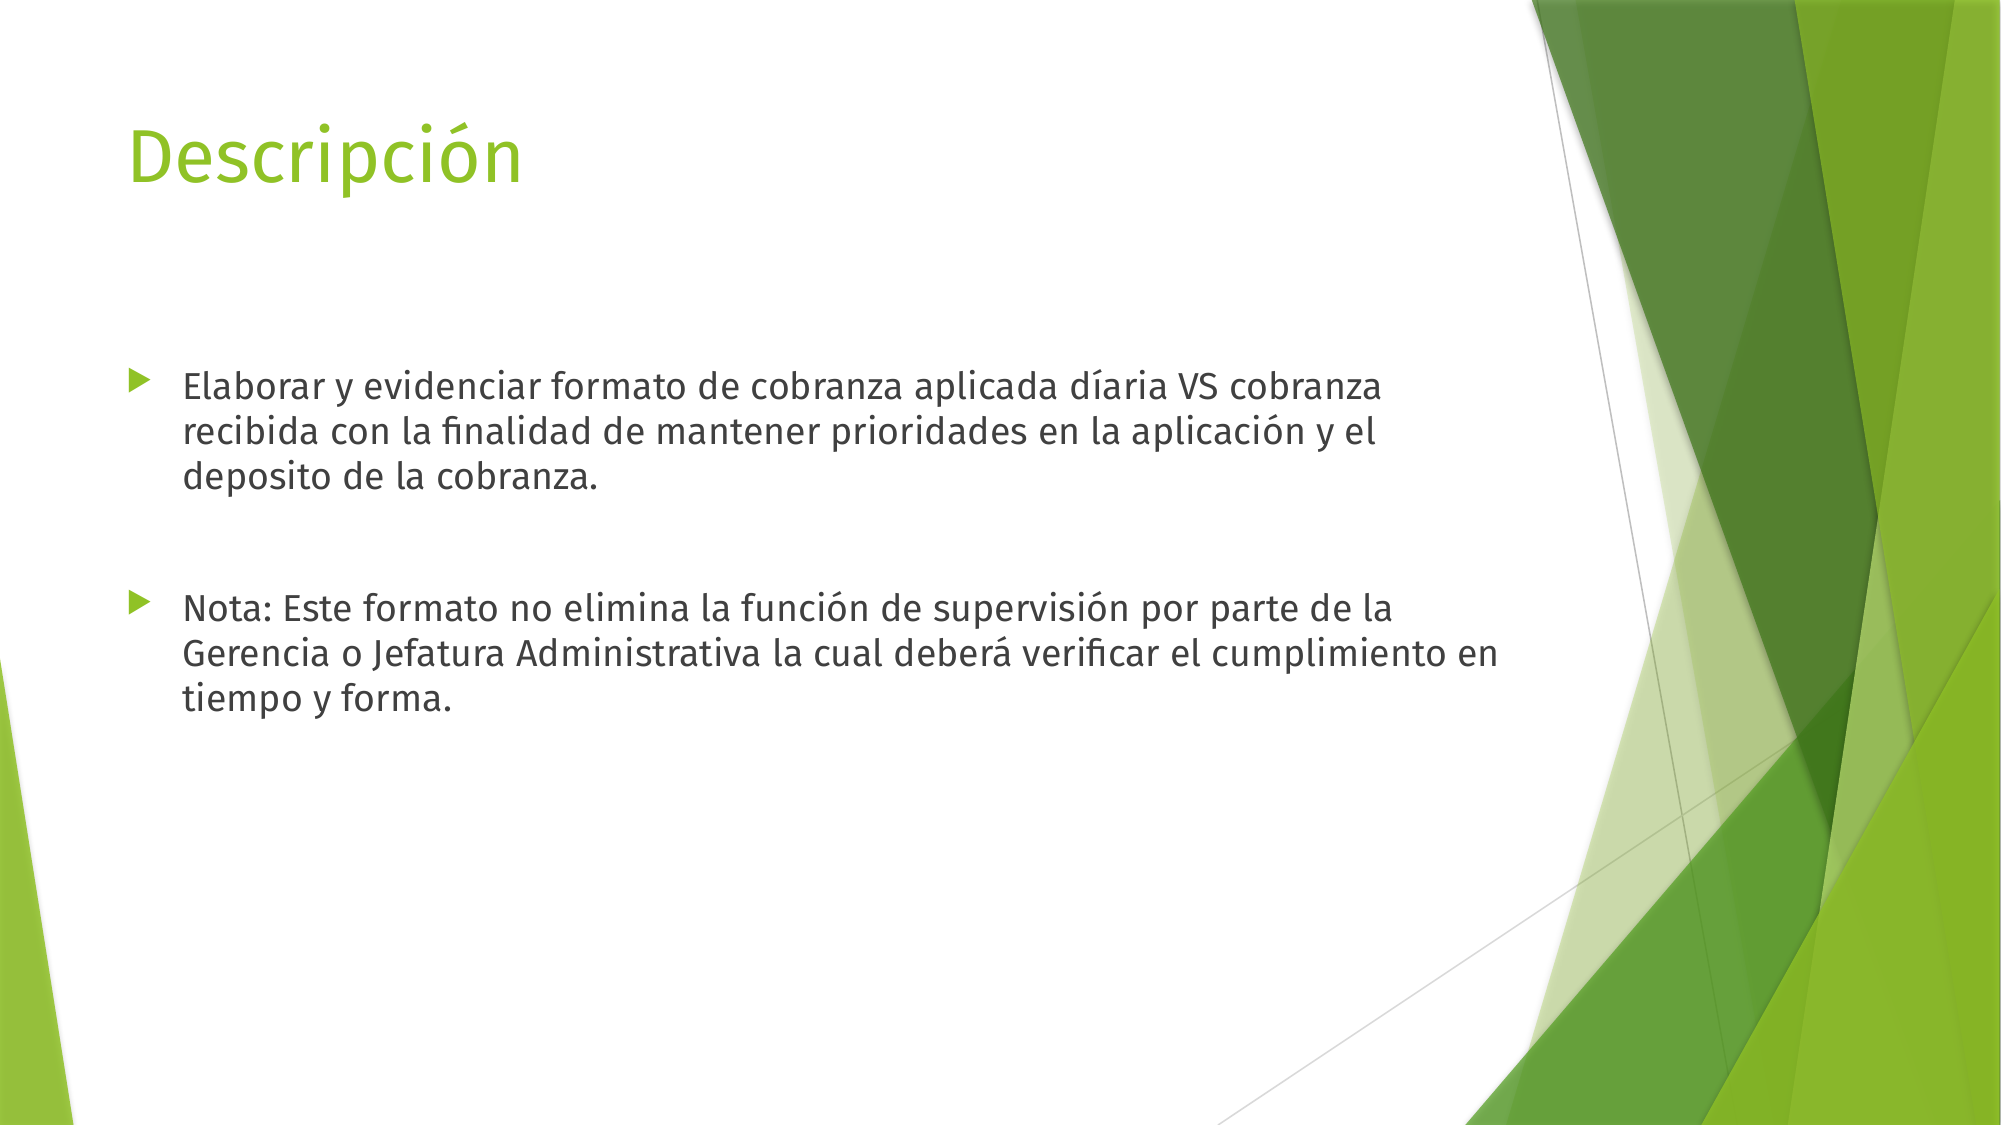

# Descripción
Elaborar y evidenciar formato de cobranza aplicada díaria VS cobranza recibida con la finalidad de mantener prioridades en la aplicación y el deposito de la cobranza.

Nota: Este formato no elimina la función de supervisión por parte de la Gerencia o Jefatura Administrativa la cual deberá verificar el cumplimiento en tiempo y forma.